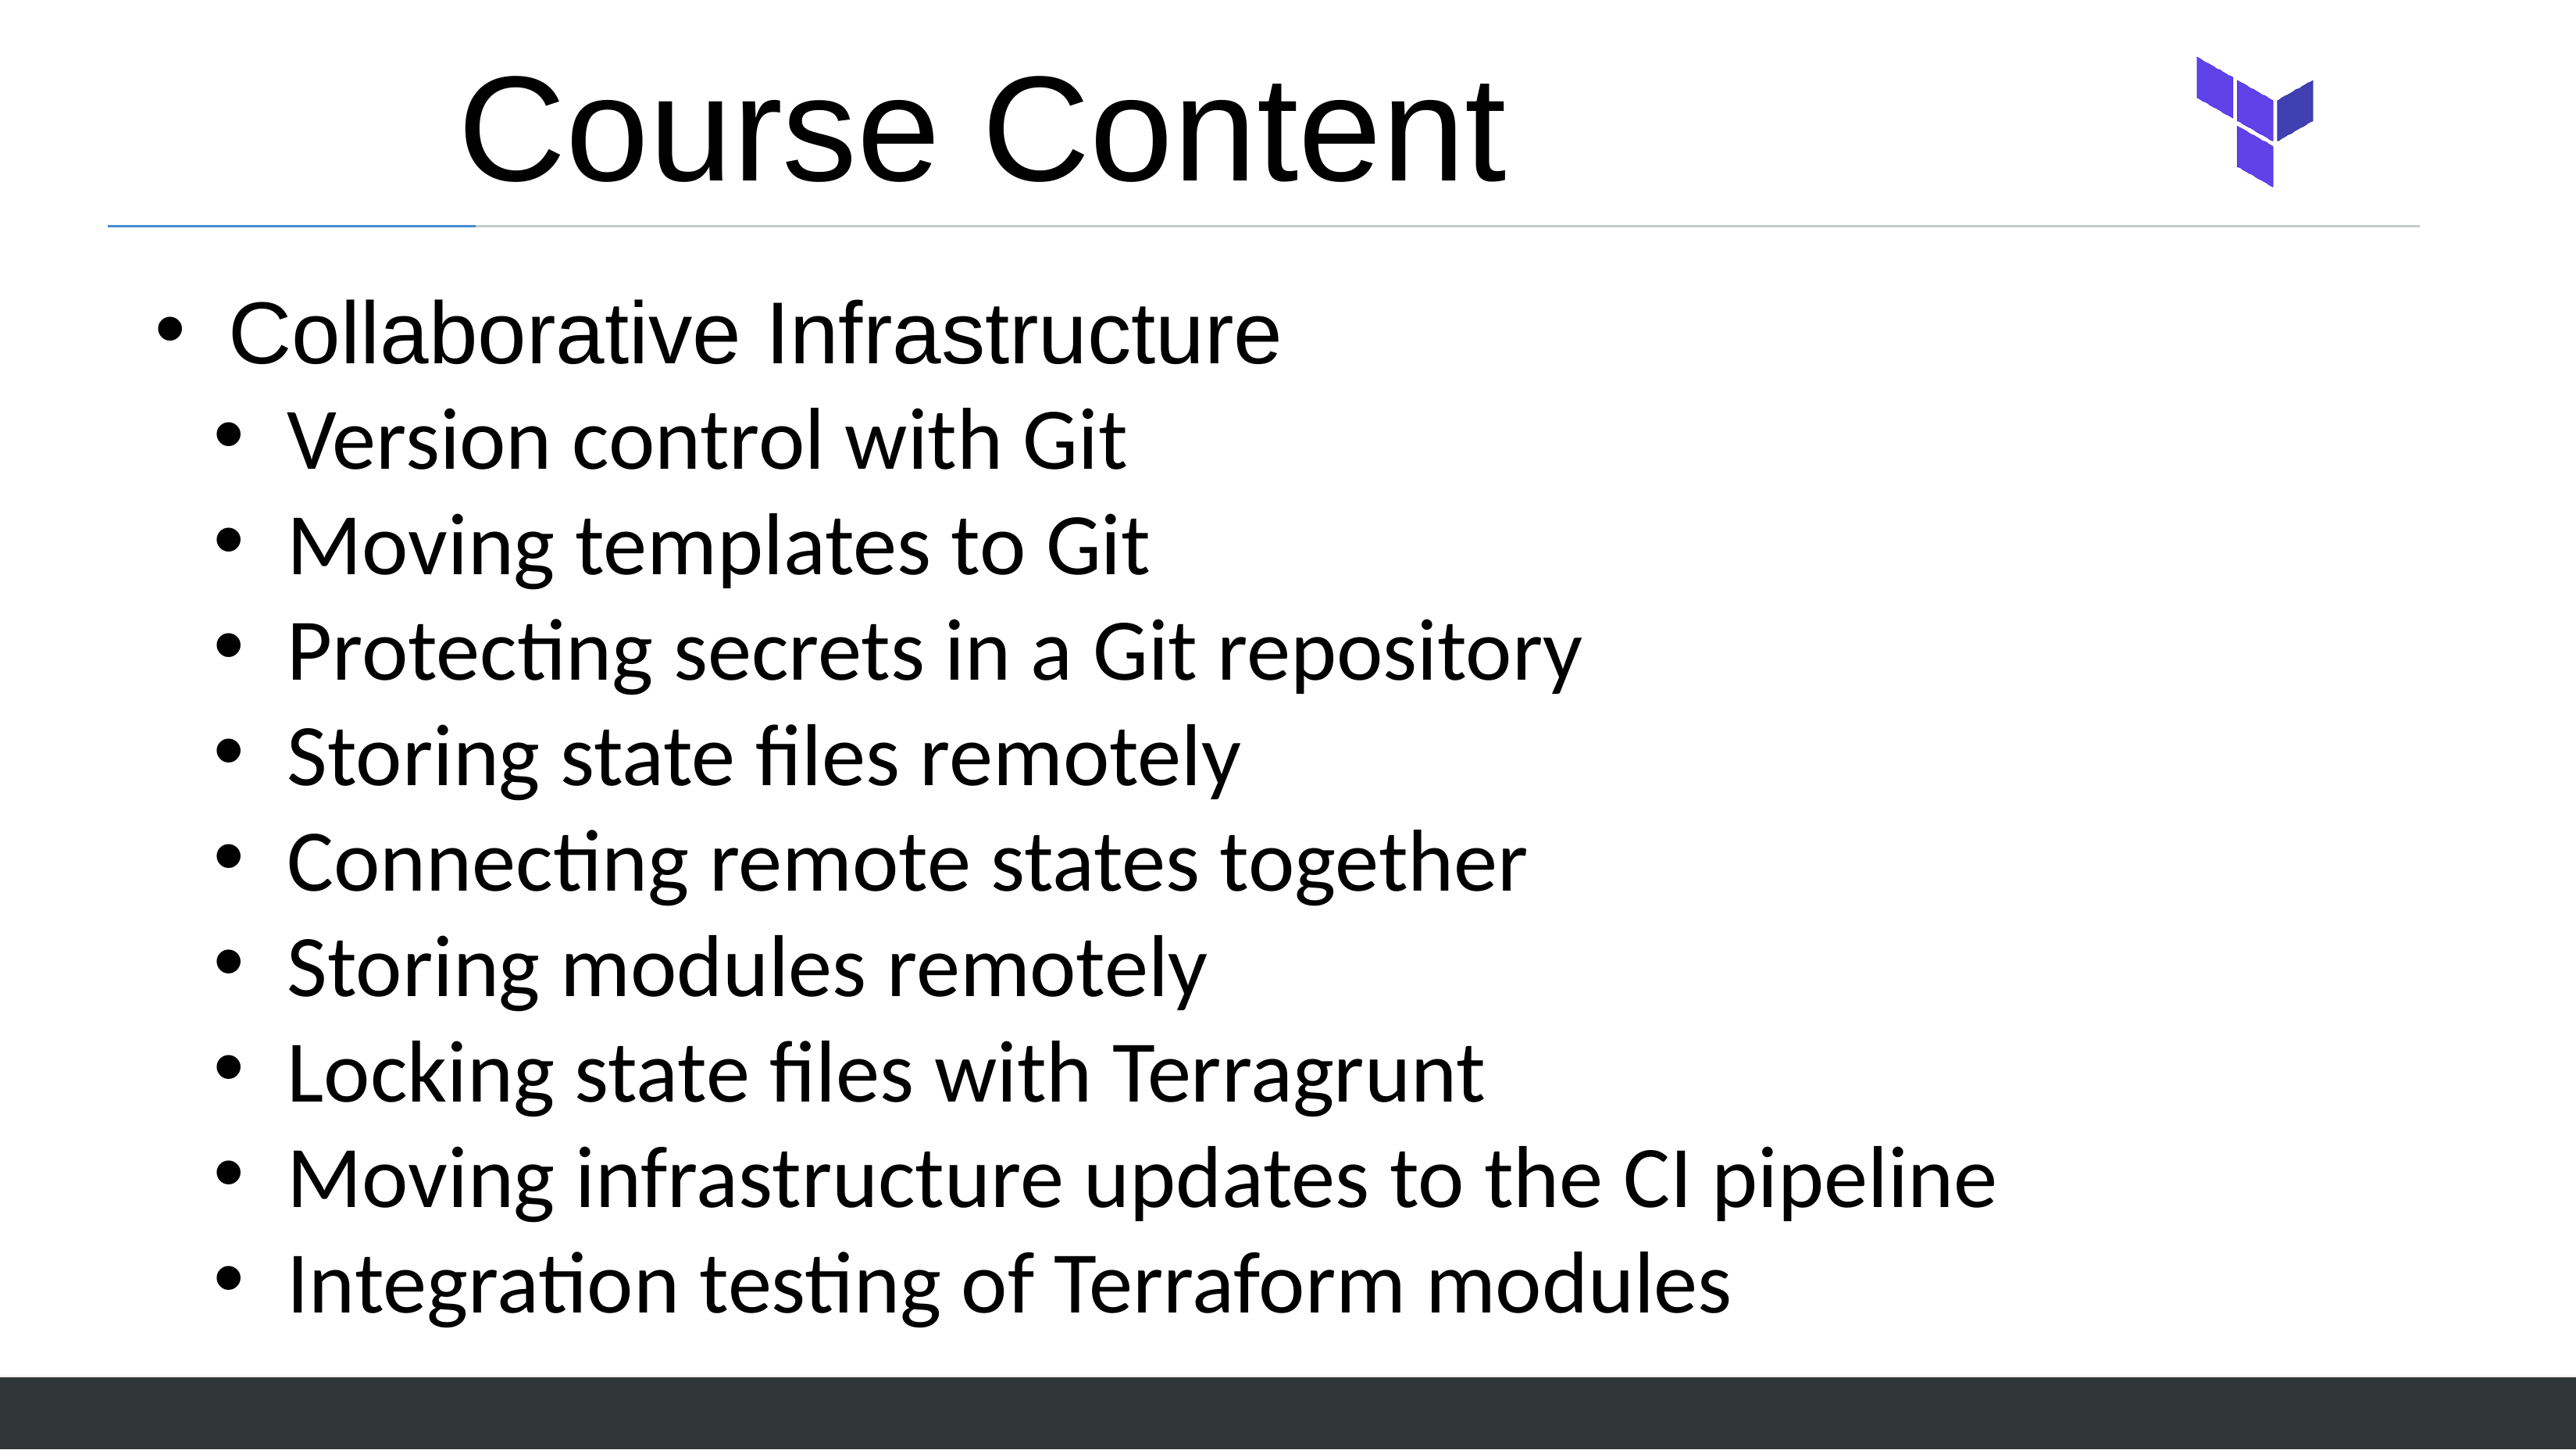

# Course Content
Collaborative Infrastructure
Version control with Git
Moving templates to Git
Protecting secrets in a Git repository
Storing state files remotely
Connecting remote states together
Storing modules remotely
Locking state files with Terragrunt
Moving infrastructure updates to the CI pipeline
Integration testing of Terraform modules